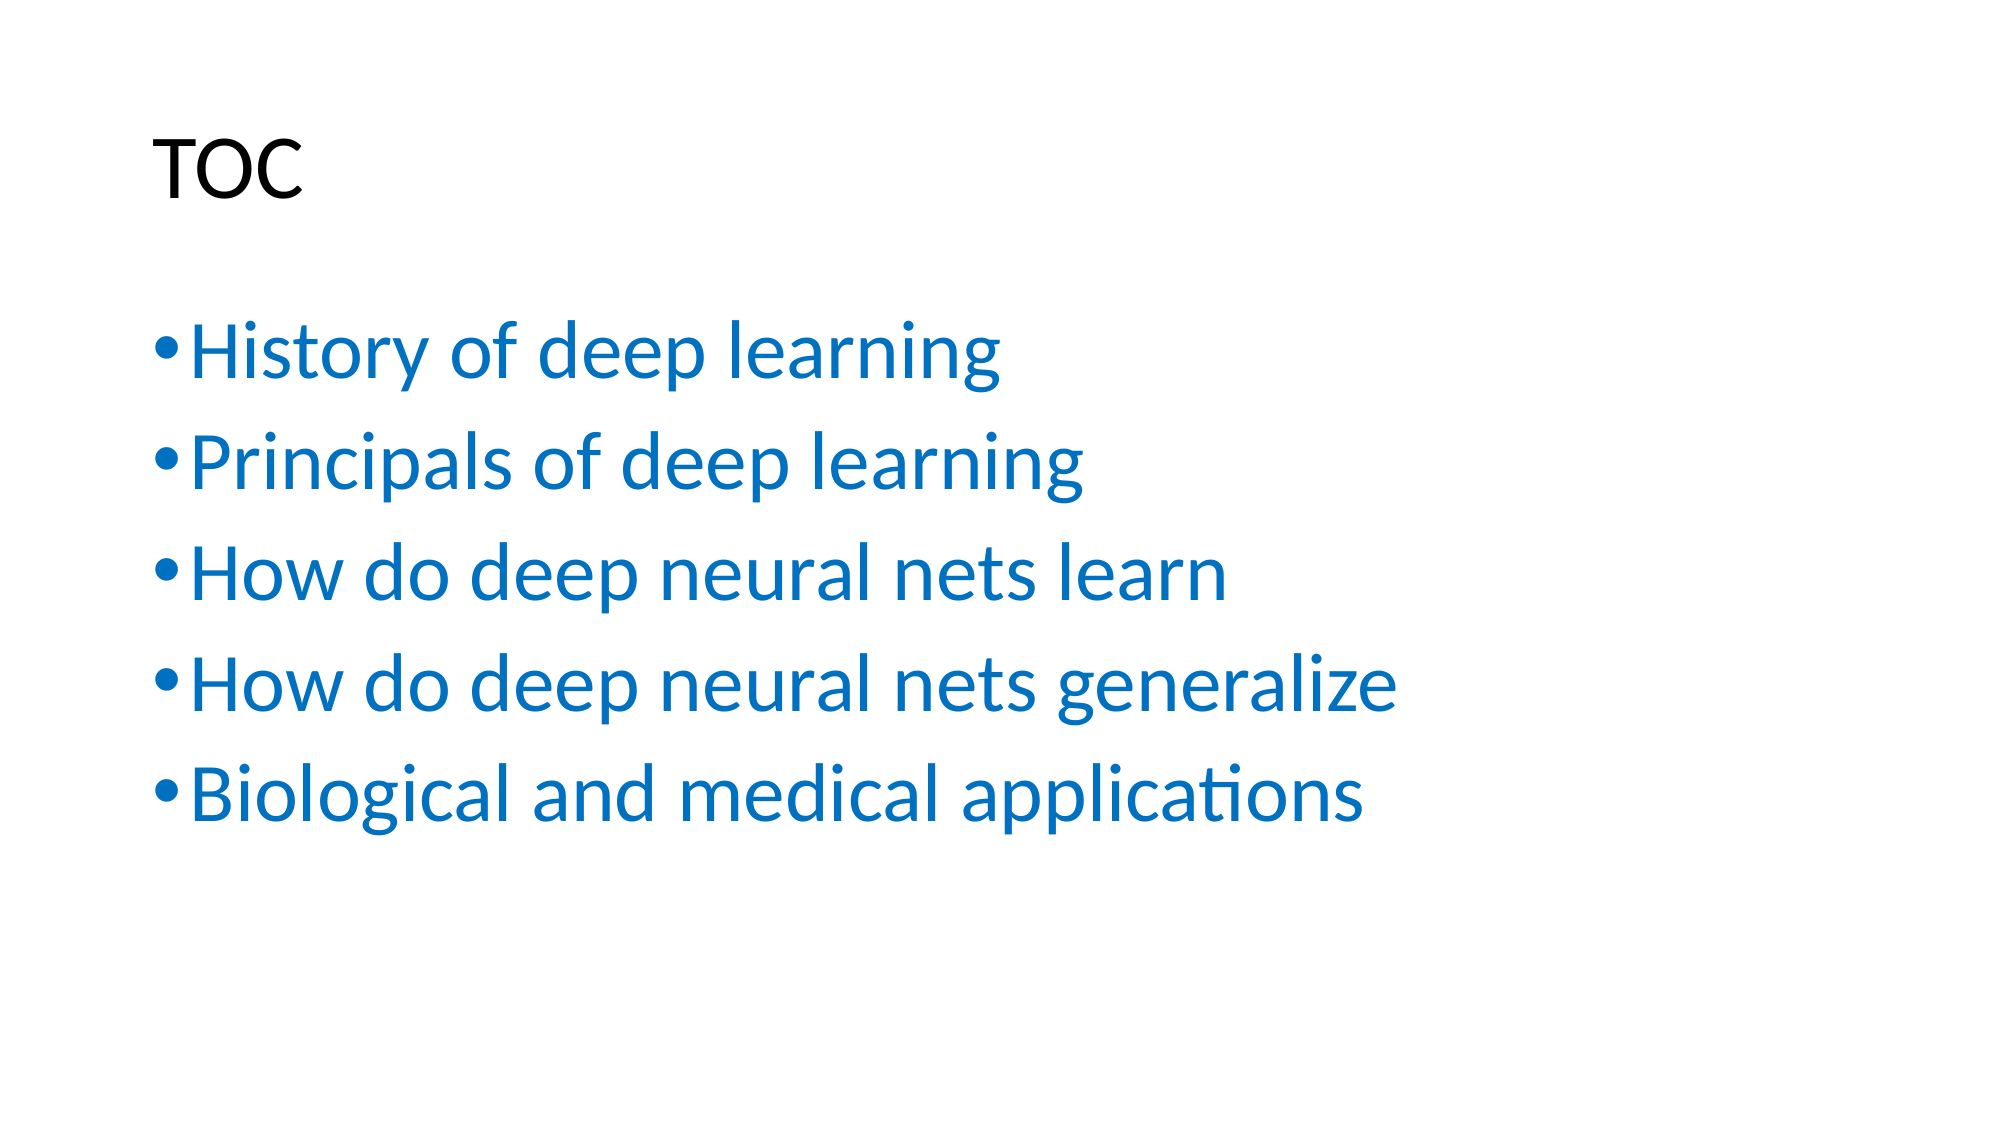

# TOC
History of deep learning
Principals of deep learning
How do deep neural nets learn
How do deep neural nets generalize
Biological and medical applications